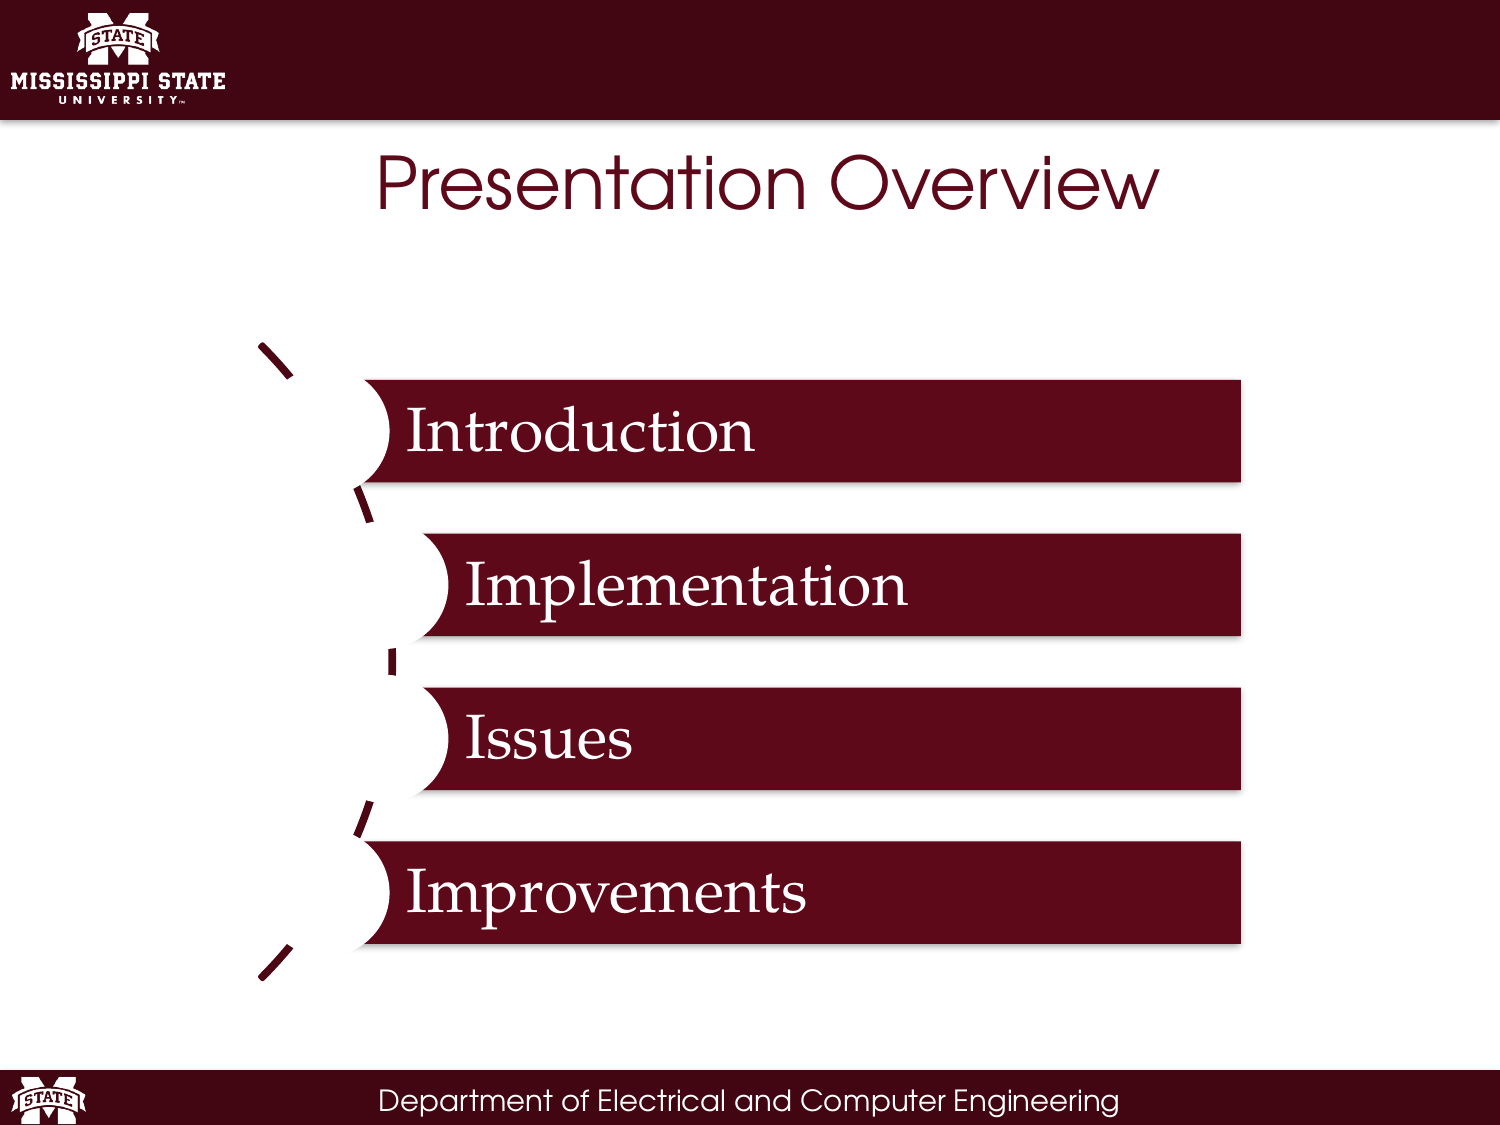

# Presentation Overview
Introduction
Implementation
Issues
Improvements